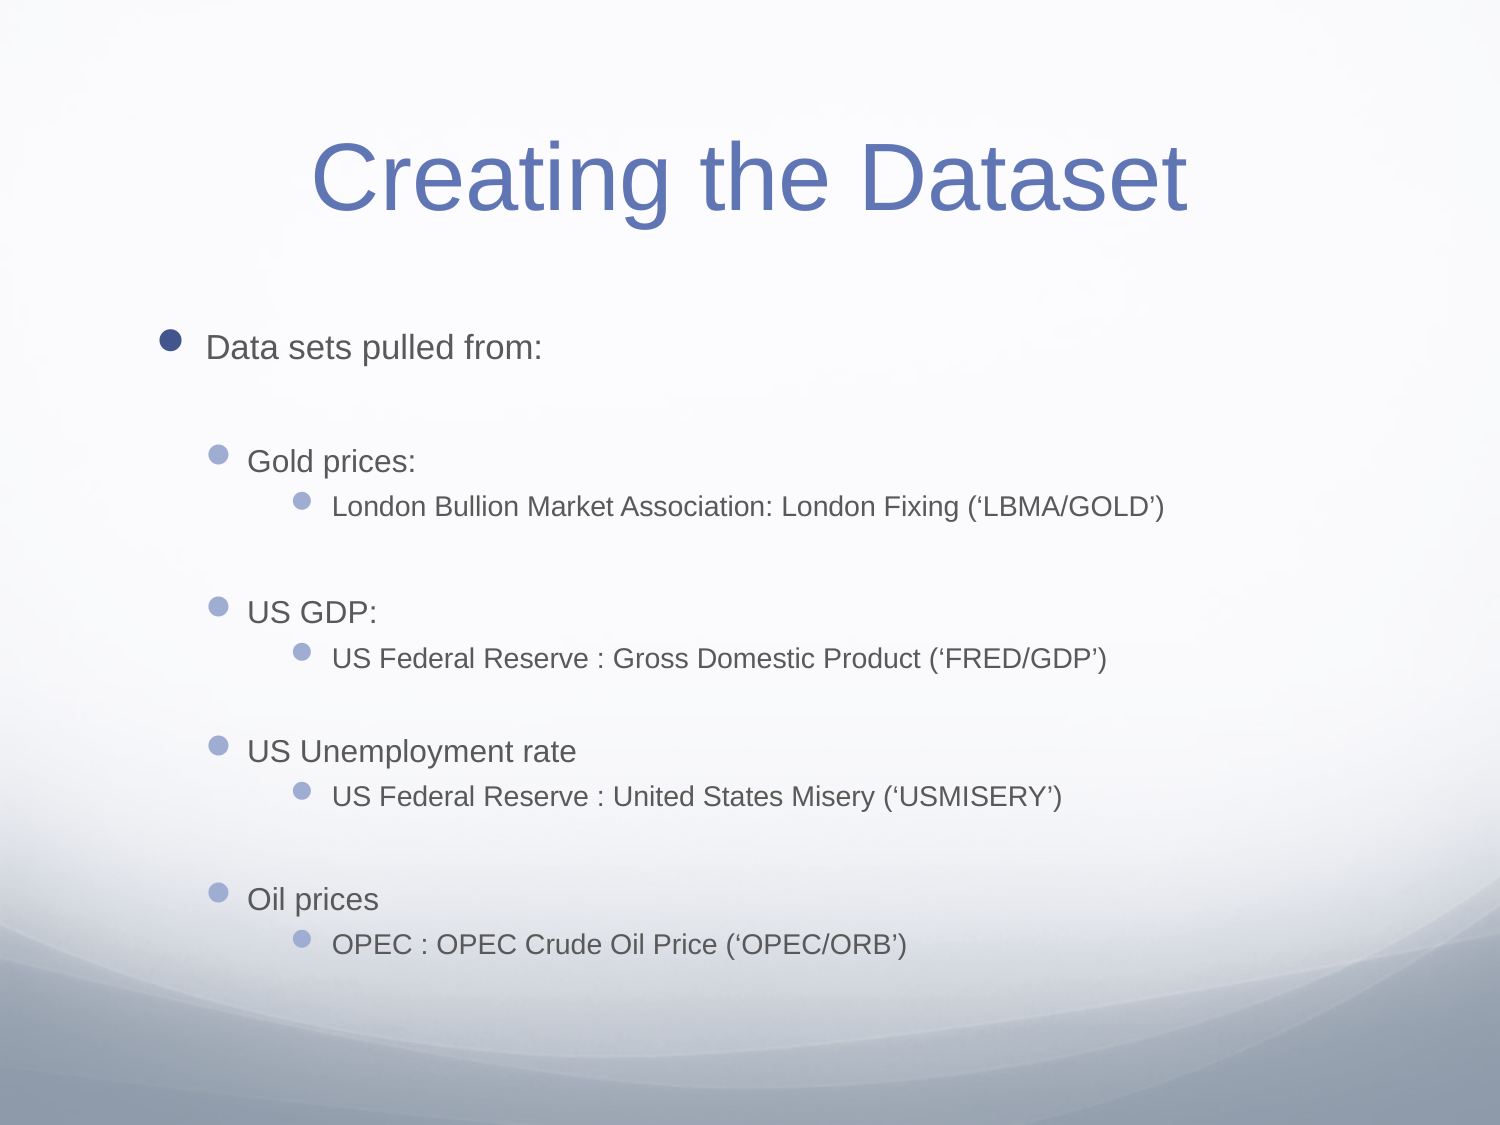

# Creating the Dataset

Data sets pulled from:

Gold prices:
London Bullion Market Association: London Fixing (‘LBMA/GOLD’)

US GDP:
US Federal Reserve : Gross Domestic Product (‘FRED/GDP’)

US Unemployment rate
US Federal Reserve : United States Misery (‘USMISERY’)

Oil prices
OPEC : OPEC Crude Oil Price (‘OPEC/ORB’)